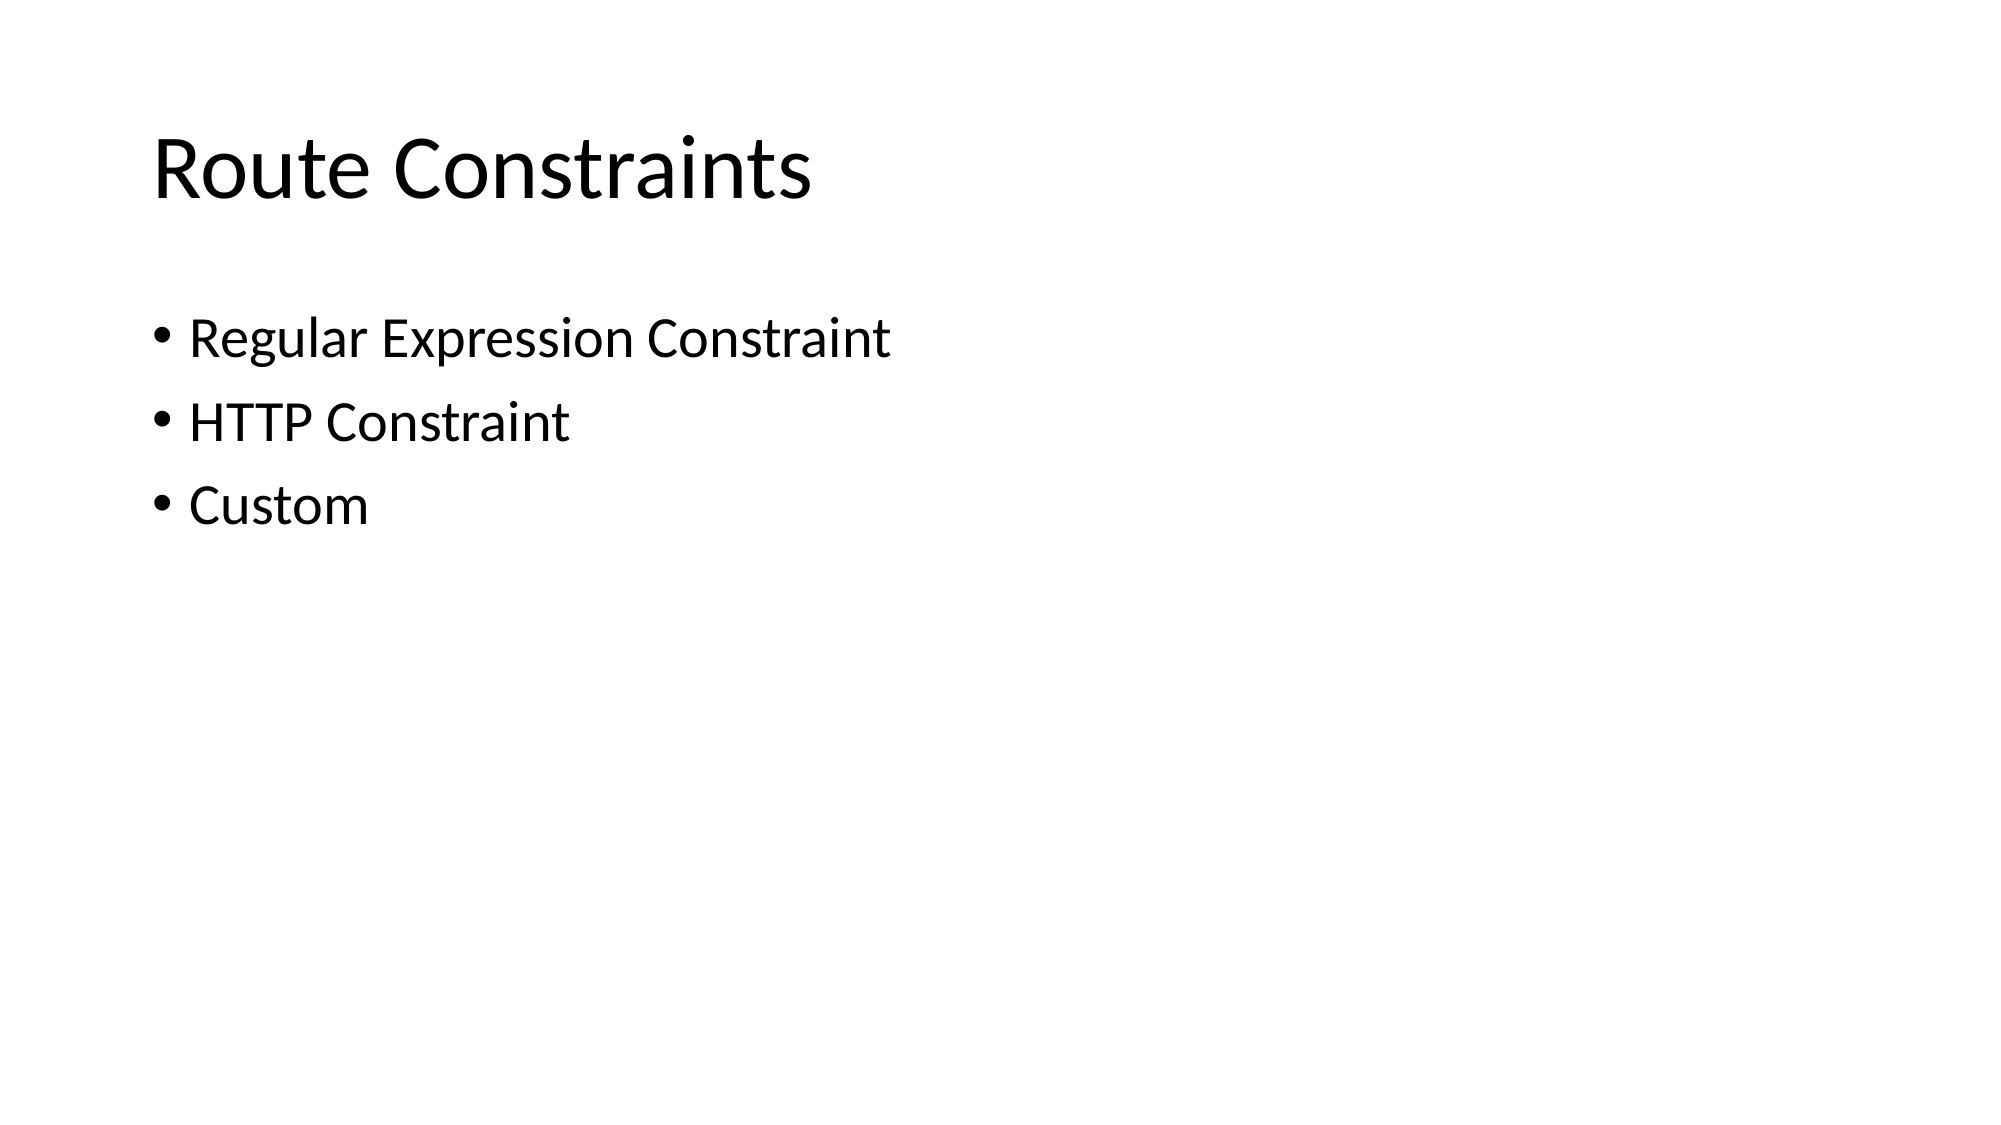

# Route Constraints
Regular Expression Constraint
HTTP Constraint
Custom